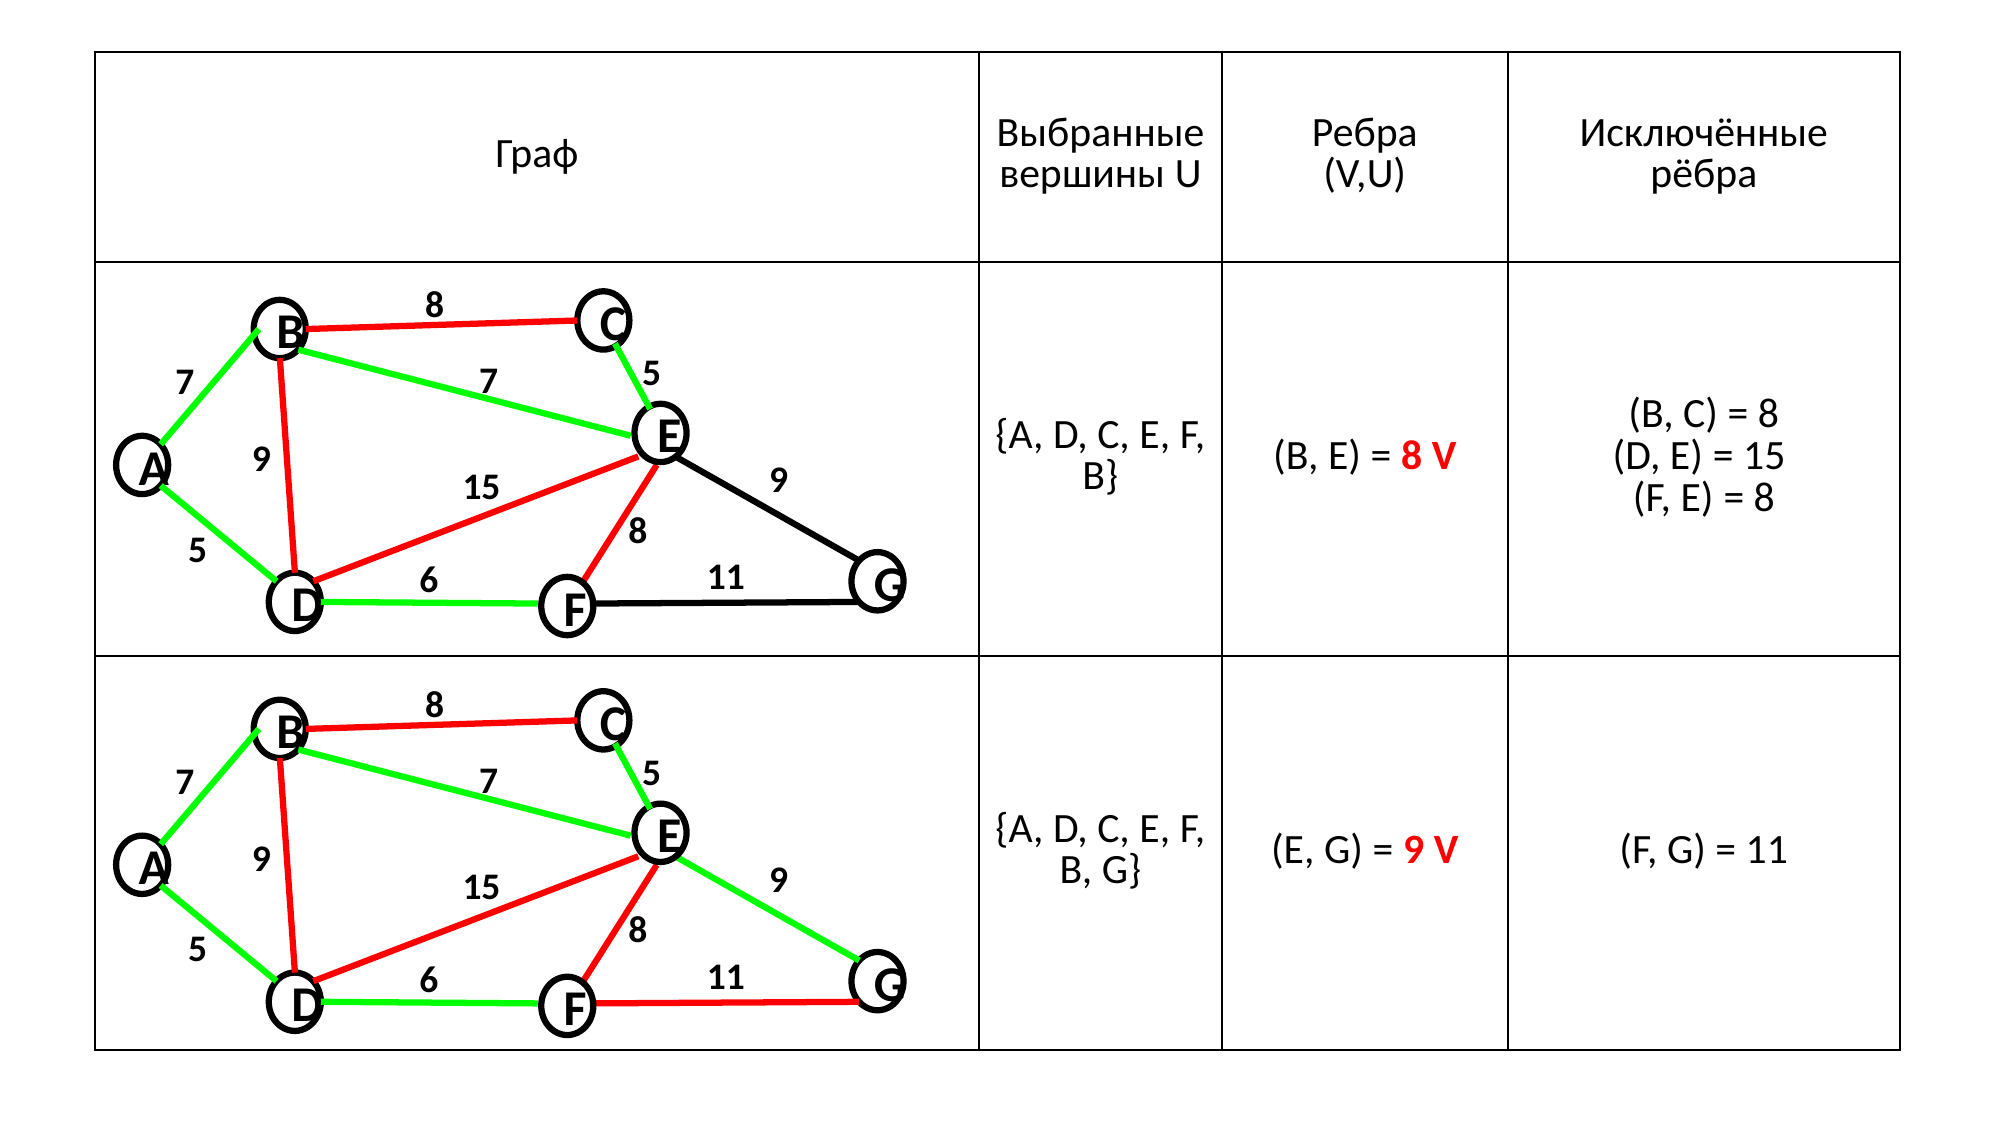

| Граф | Выбранные вершины U | Ребра (V,U) | Исключённые рёбра |
| --- | --- | --- | --- |
|  | {A, D, C, E, F, B} | (B, E) = 8 V | (B, C) = 8 (D, E) = 15 (F, E) = 8 |
|  | {A, D, C, E, F, B, G} | (E, G) = 9 V | (F, G) = 11 |
8
C
B
5
7
9
A
9
15
8
5
11
6
G
D
7
E
F
8
C
B
5
7
9
A
9
15
8
5
11
6
G
D
7
E
F